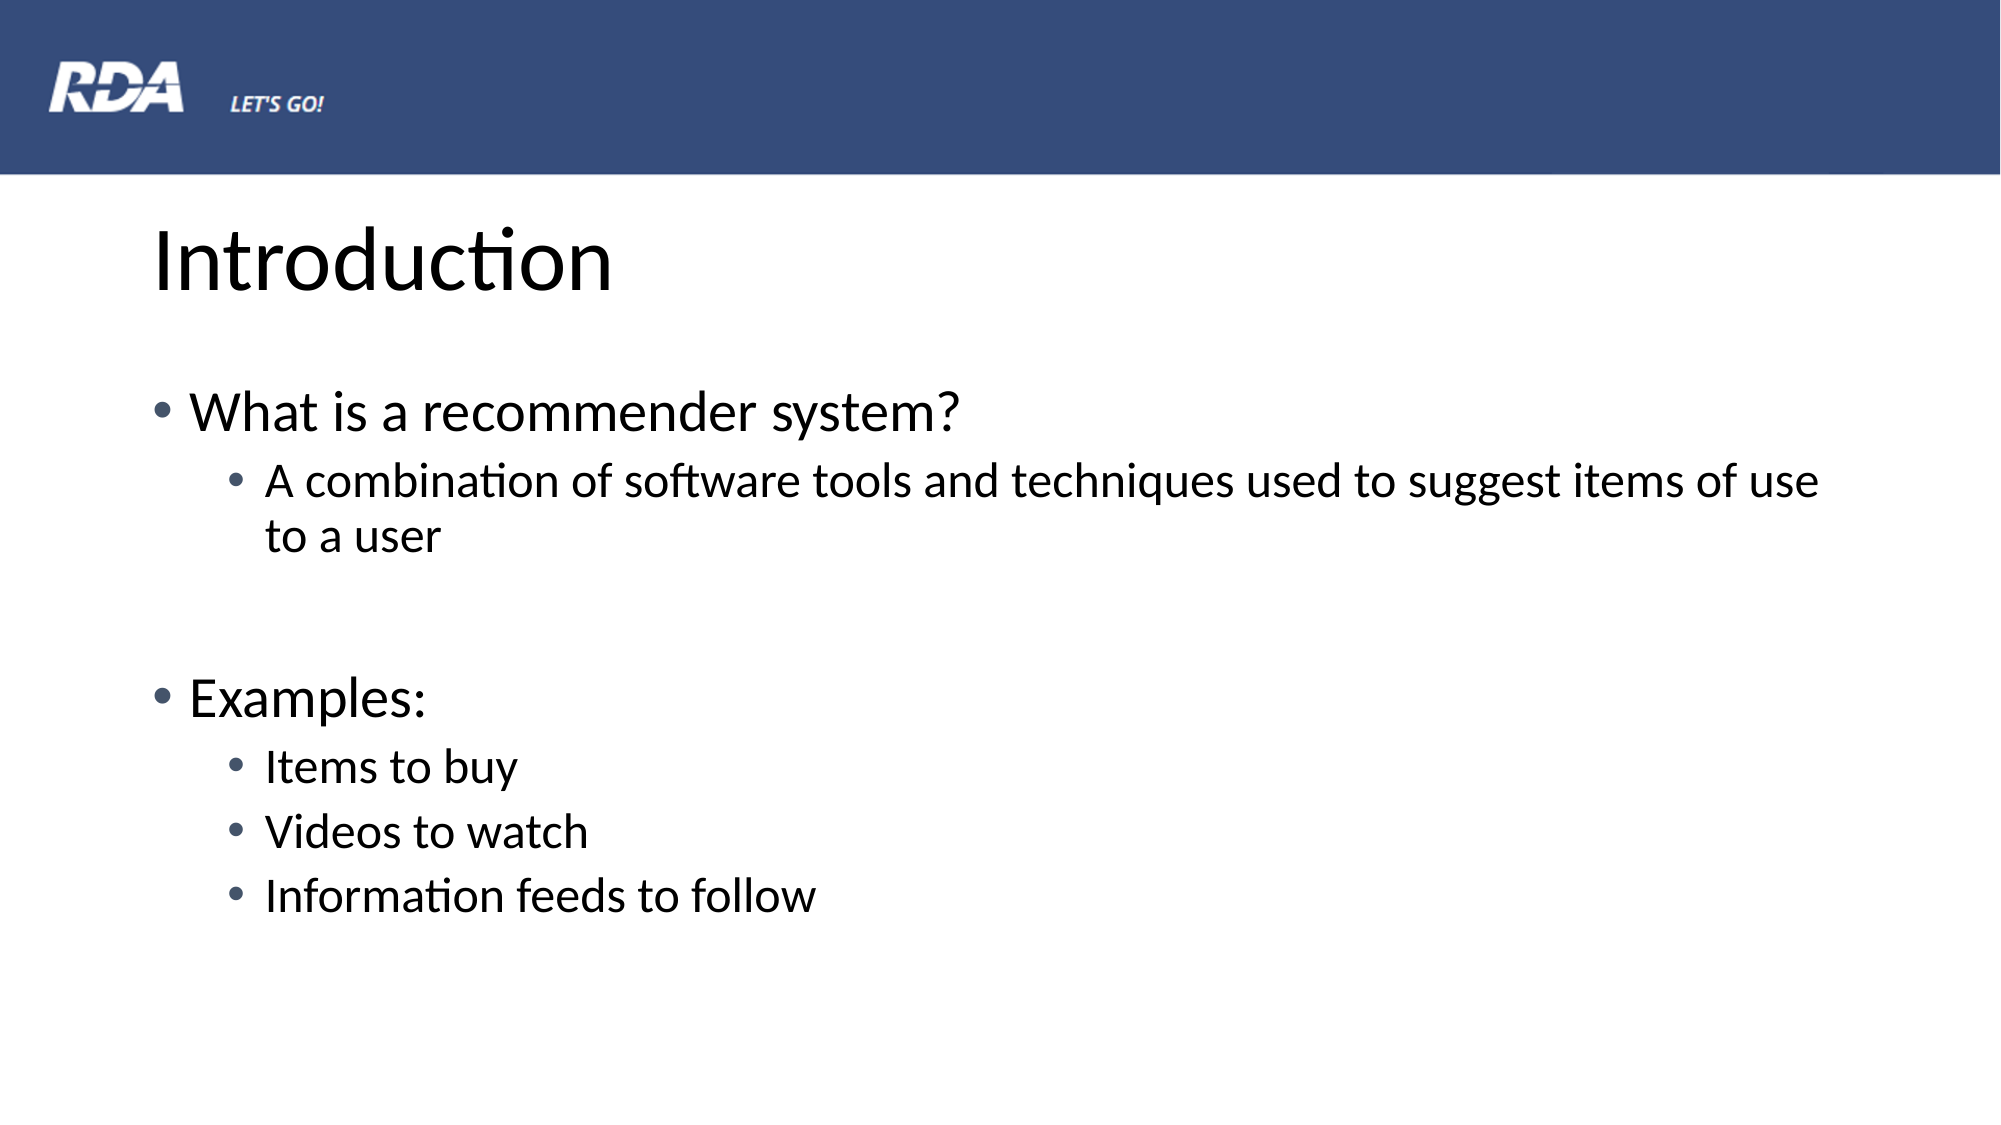

# Introduction
What is a recommender system?
A combination of software tools and techniques used to suggest items of use to a user

Examples:
Items to buy
Videos to watch
Information feeds to follow